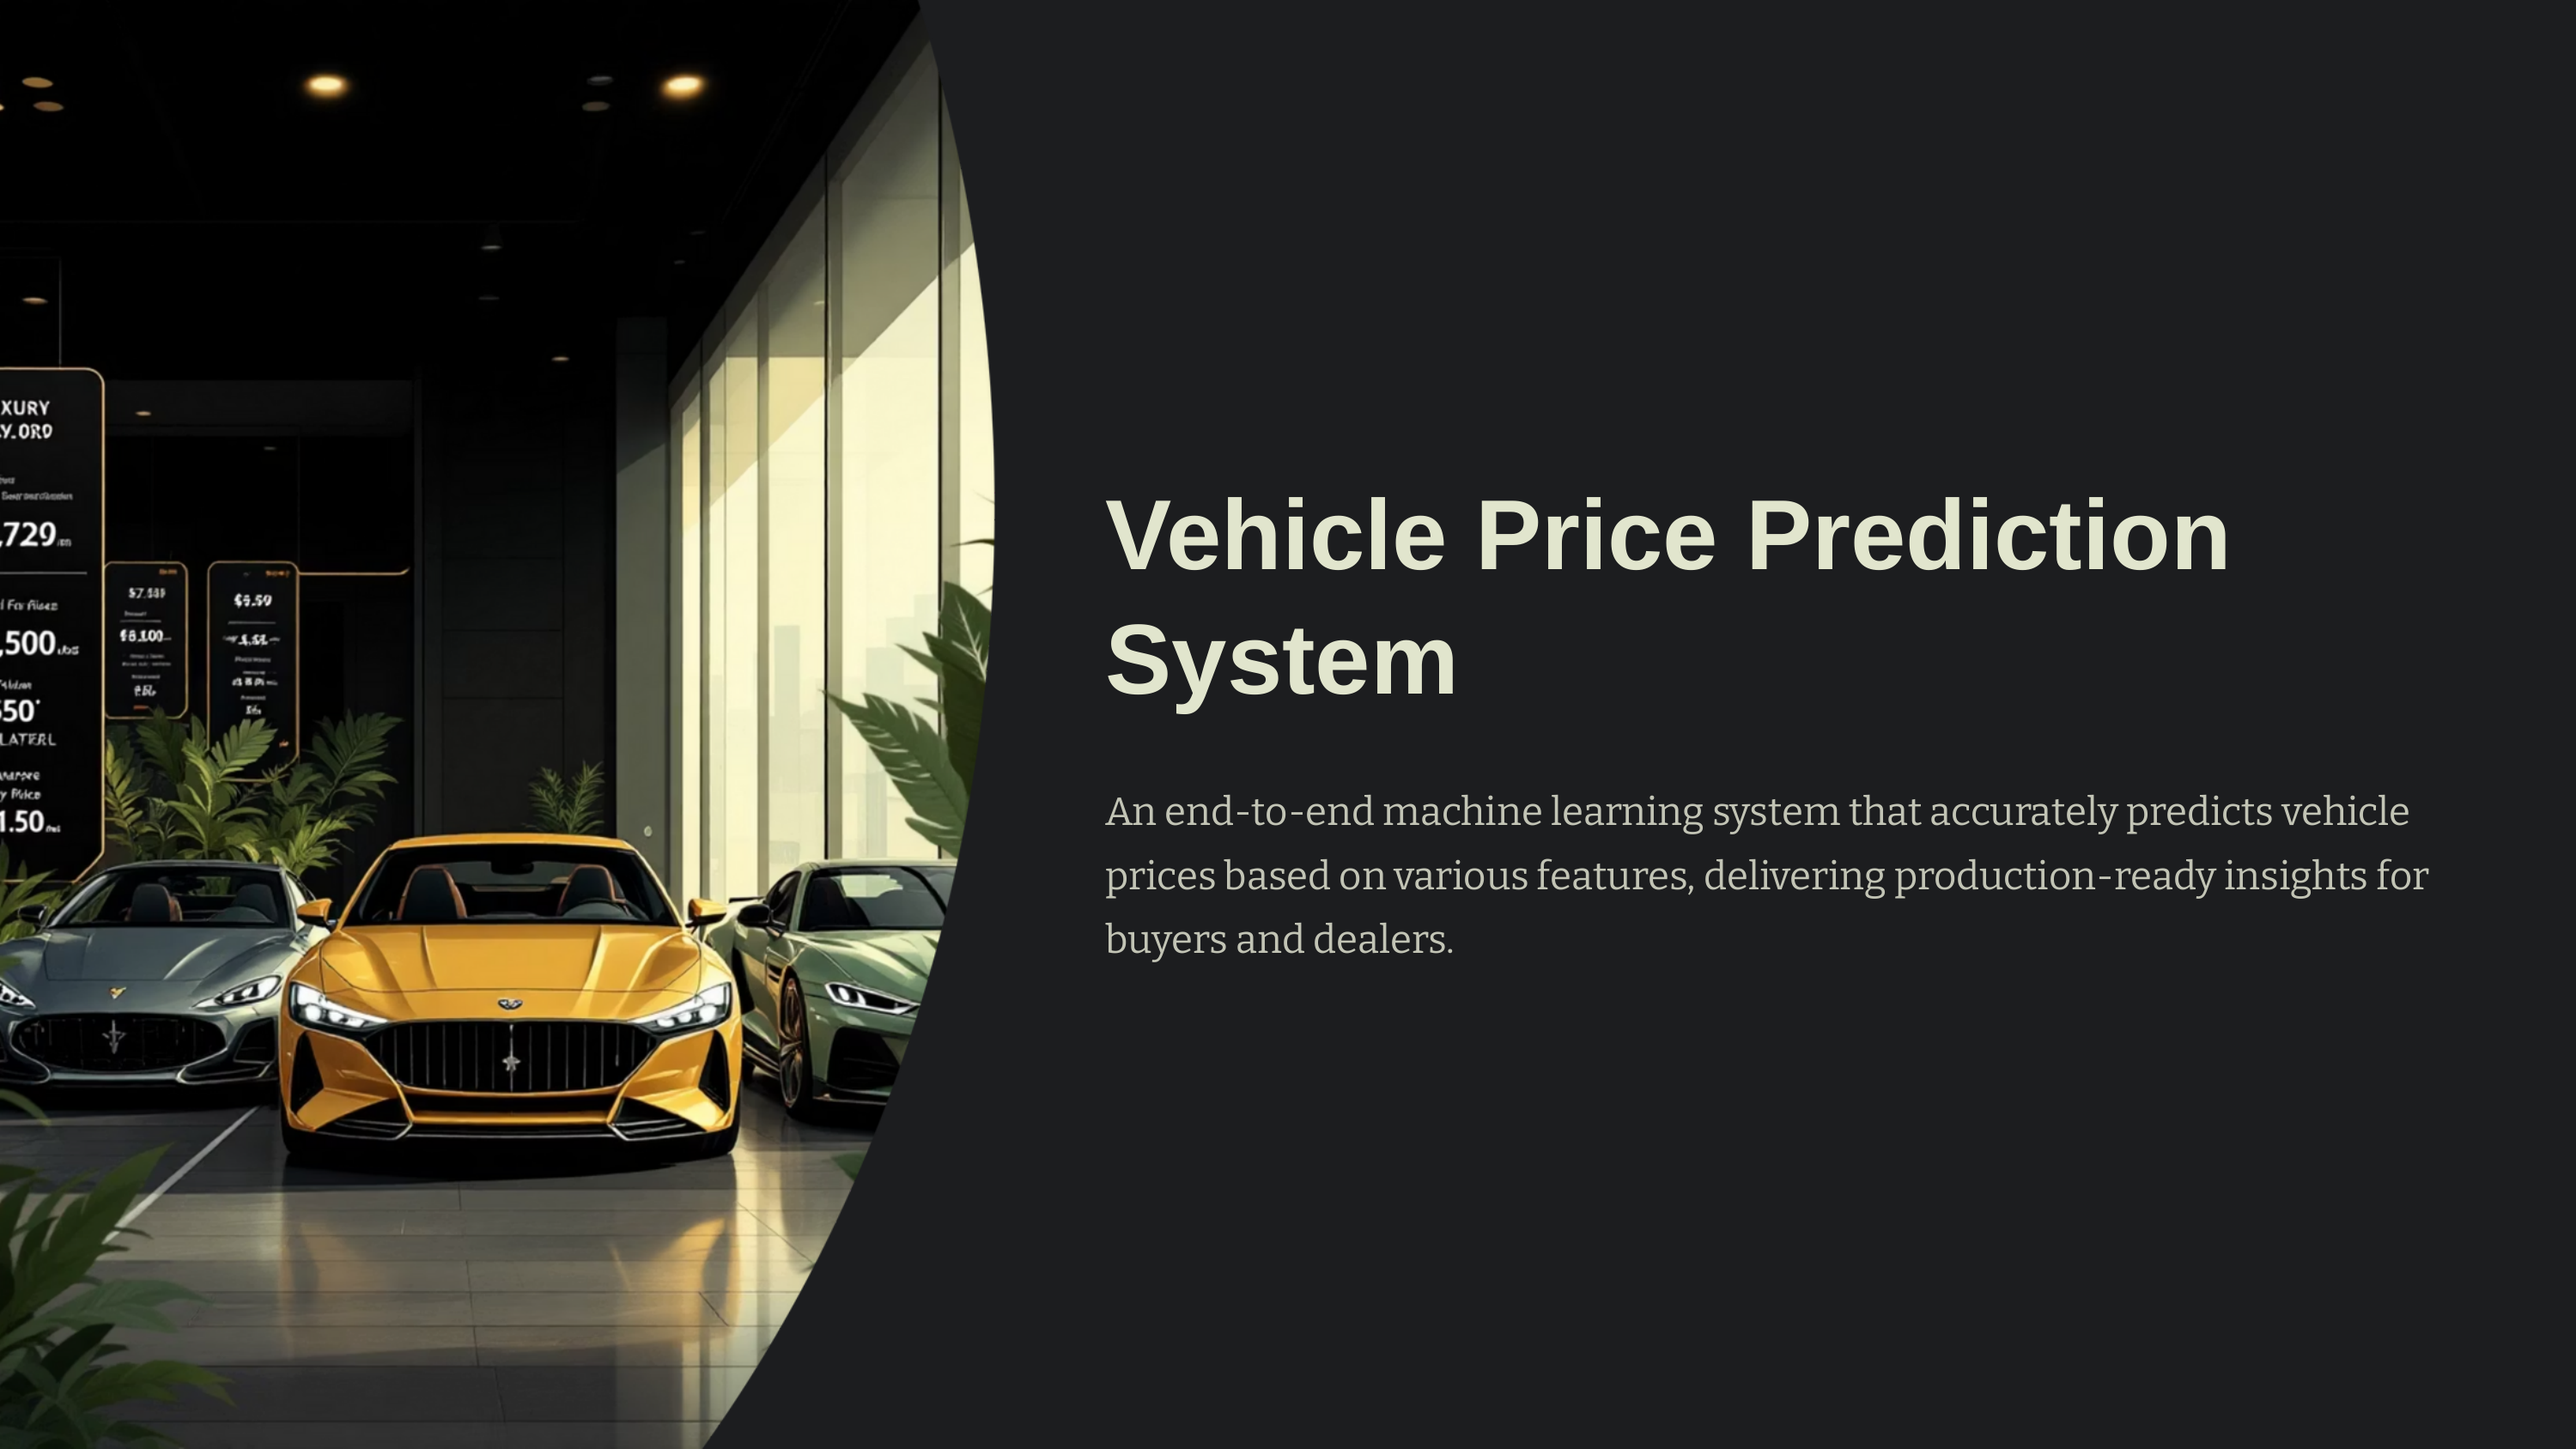

Vehicle Price Prediction System
An end-to-end machine learning system that accurately predicts vehicle prices based on various features, delivering production-ready insights for buyers and dealers.